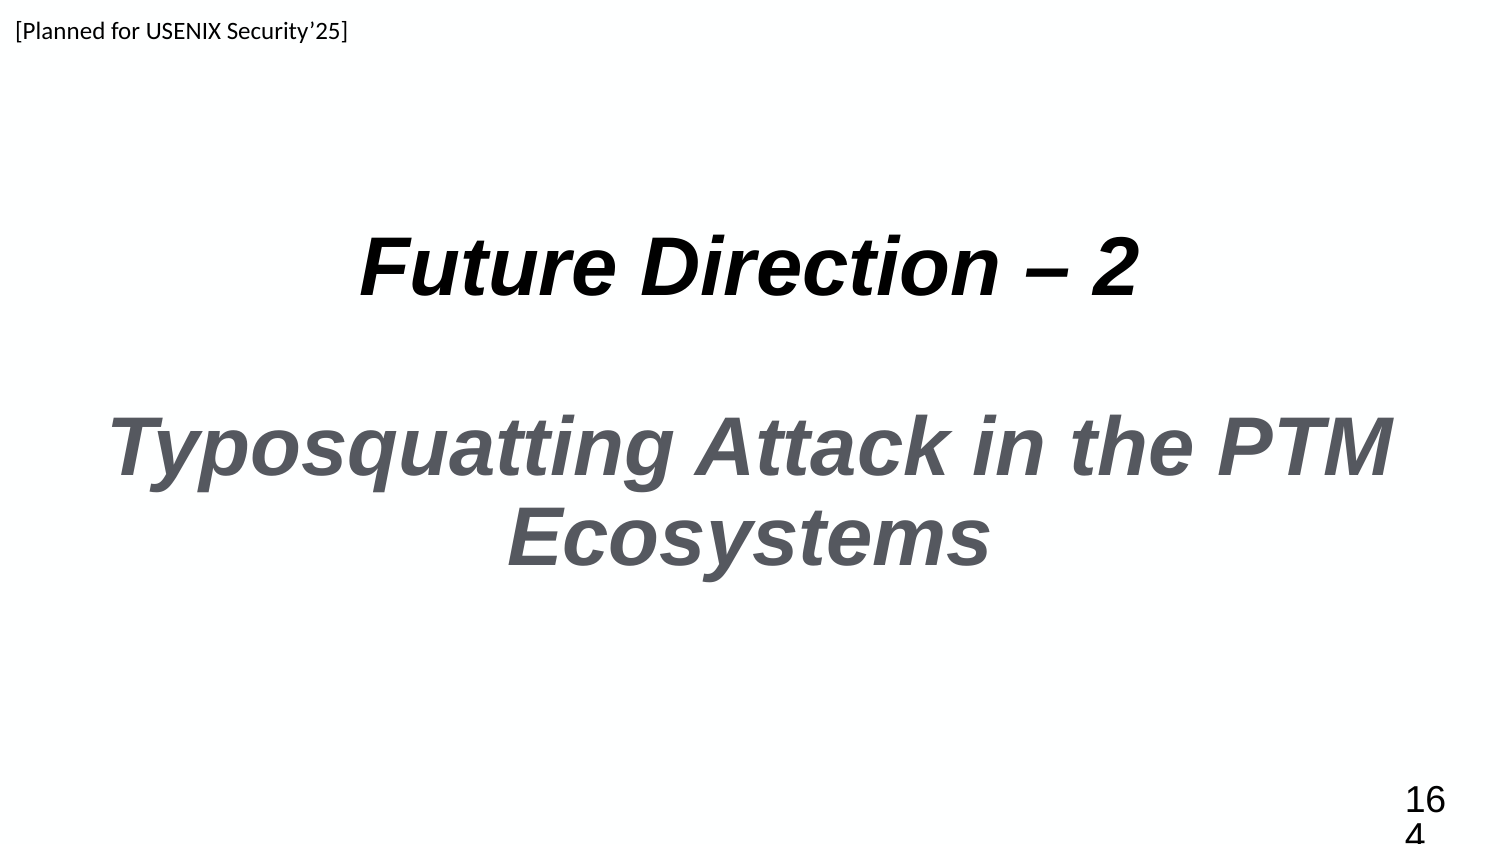

[Planned for USENIX Security’25]
# Future Direction – 2

Typosquatting Attack in the PTM Ecosystems

164